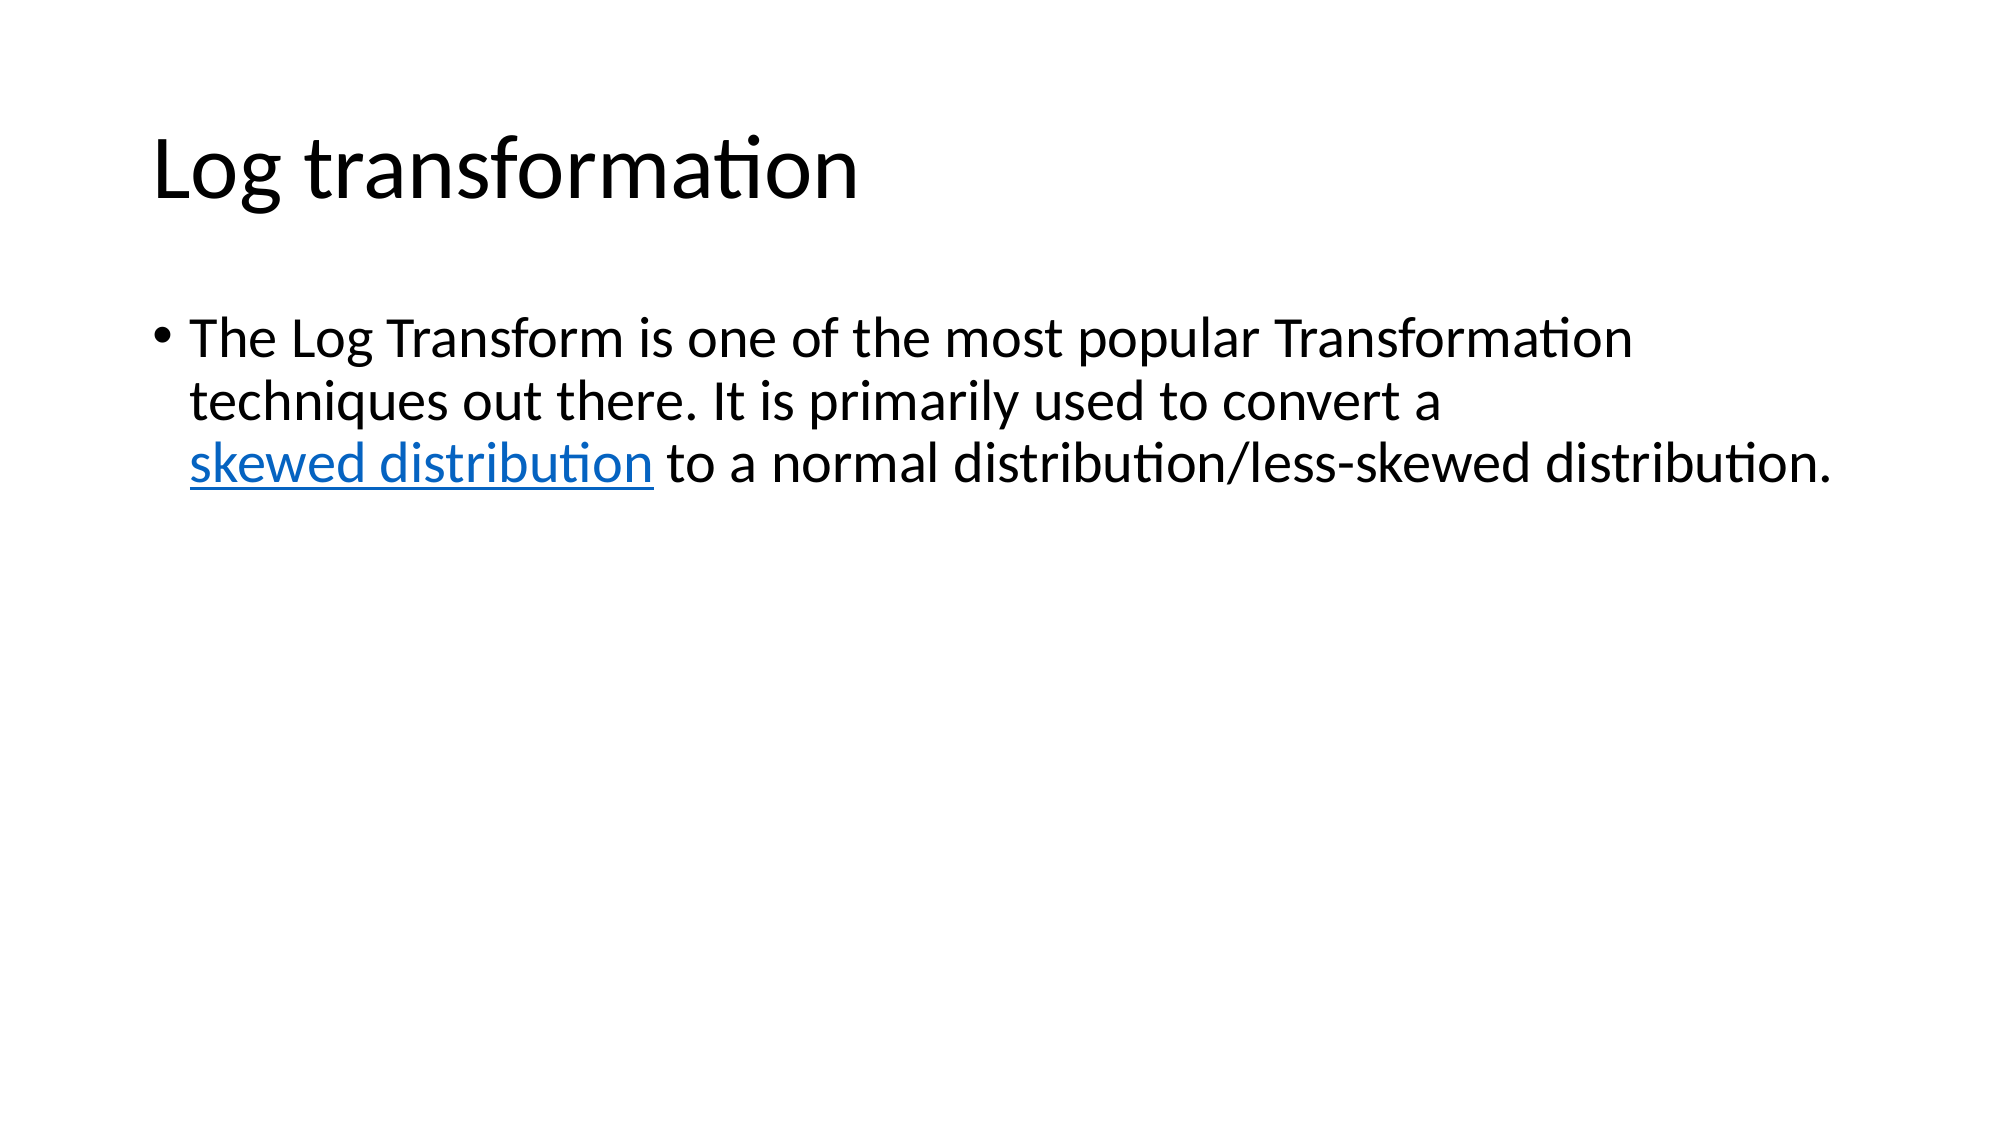

# Log transformation
The Log Transform is one of the most popular Transformation techniques out there. It is primarily used to convert a skewed distribution to a normal distribution/less-skewed distribution.